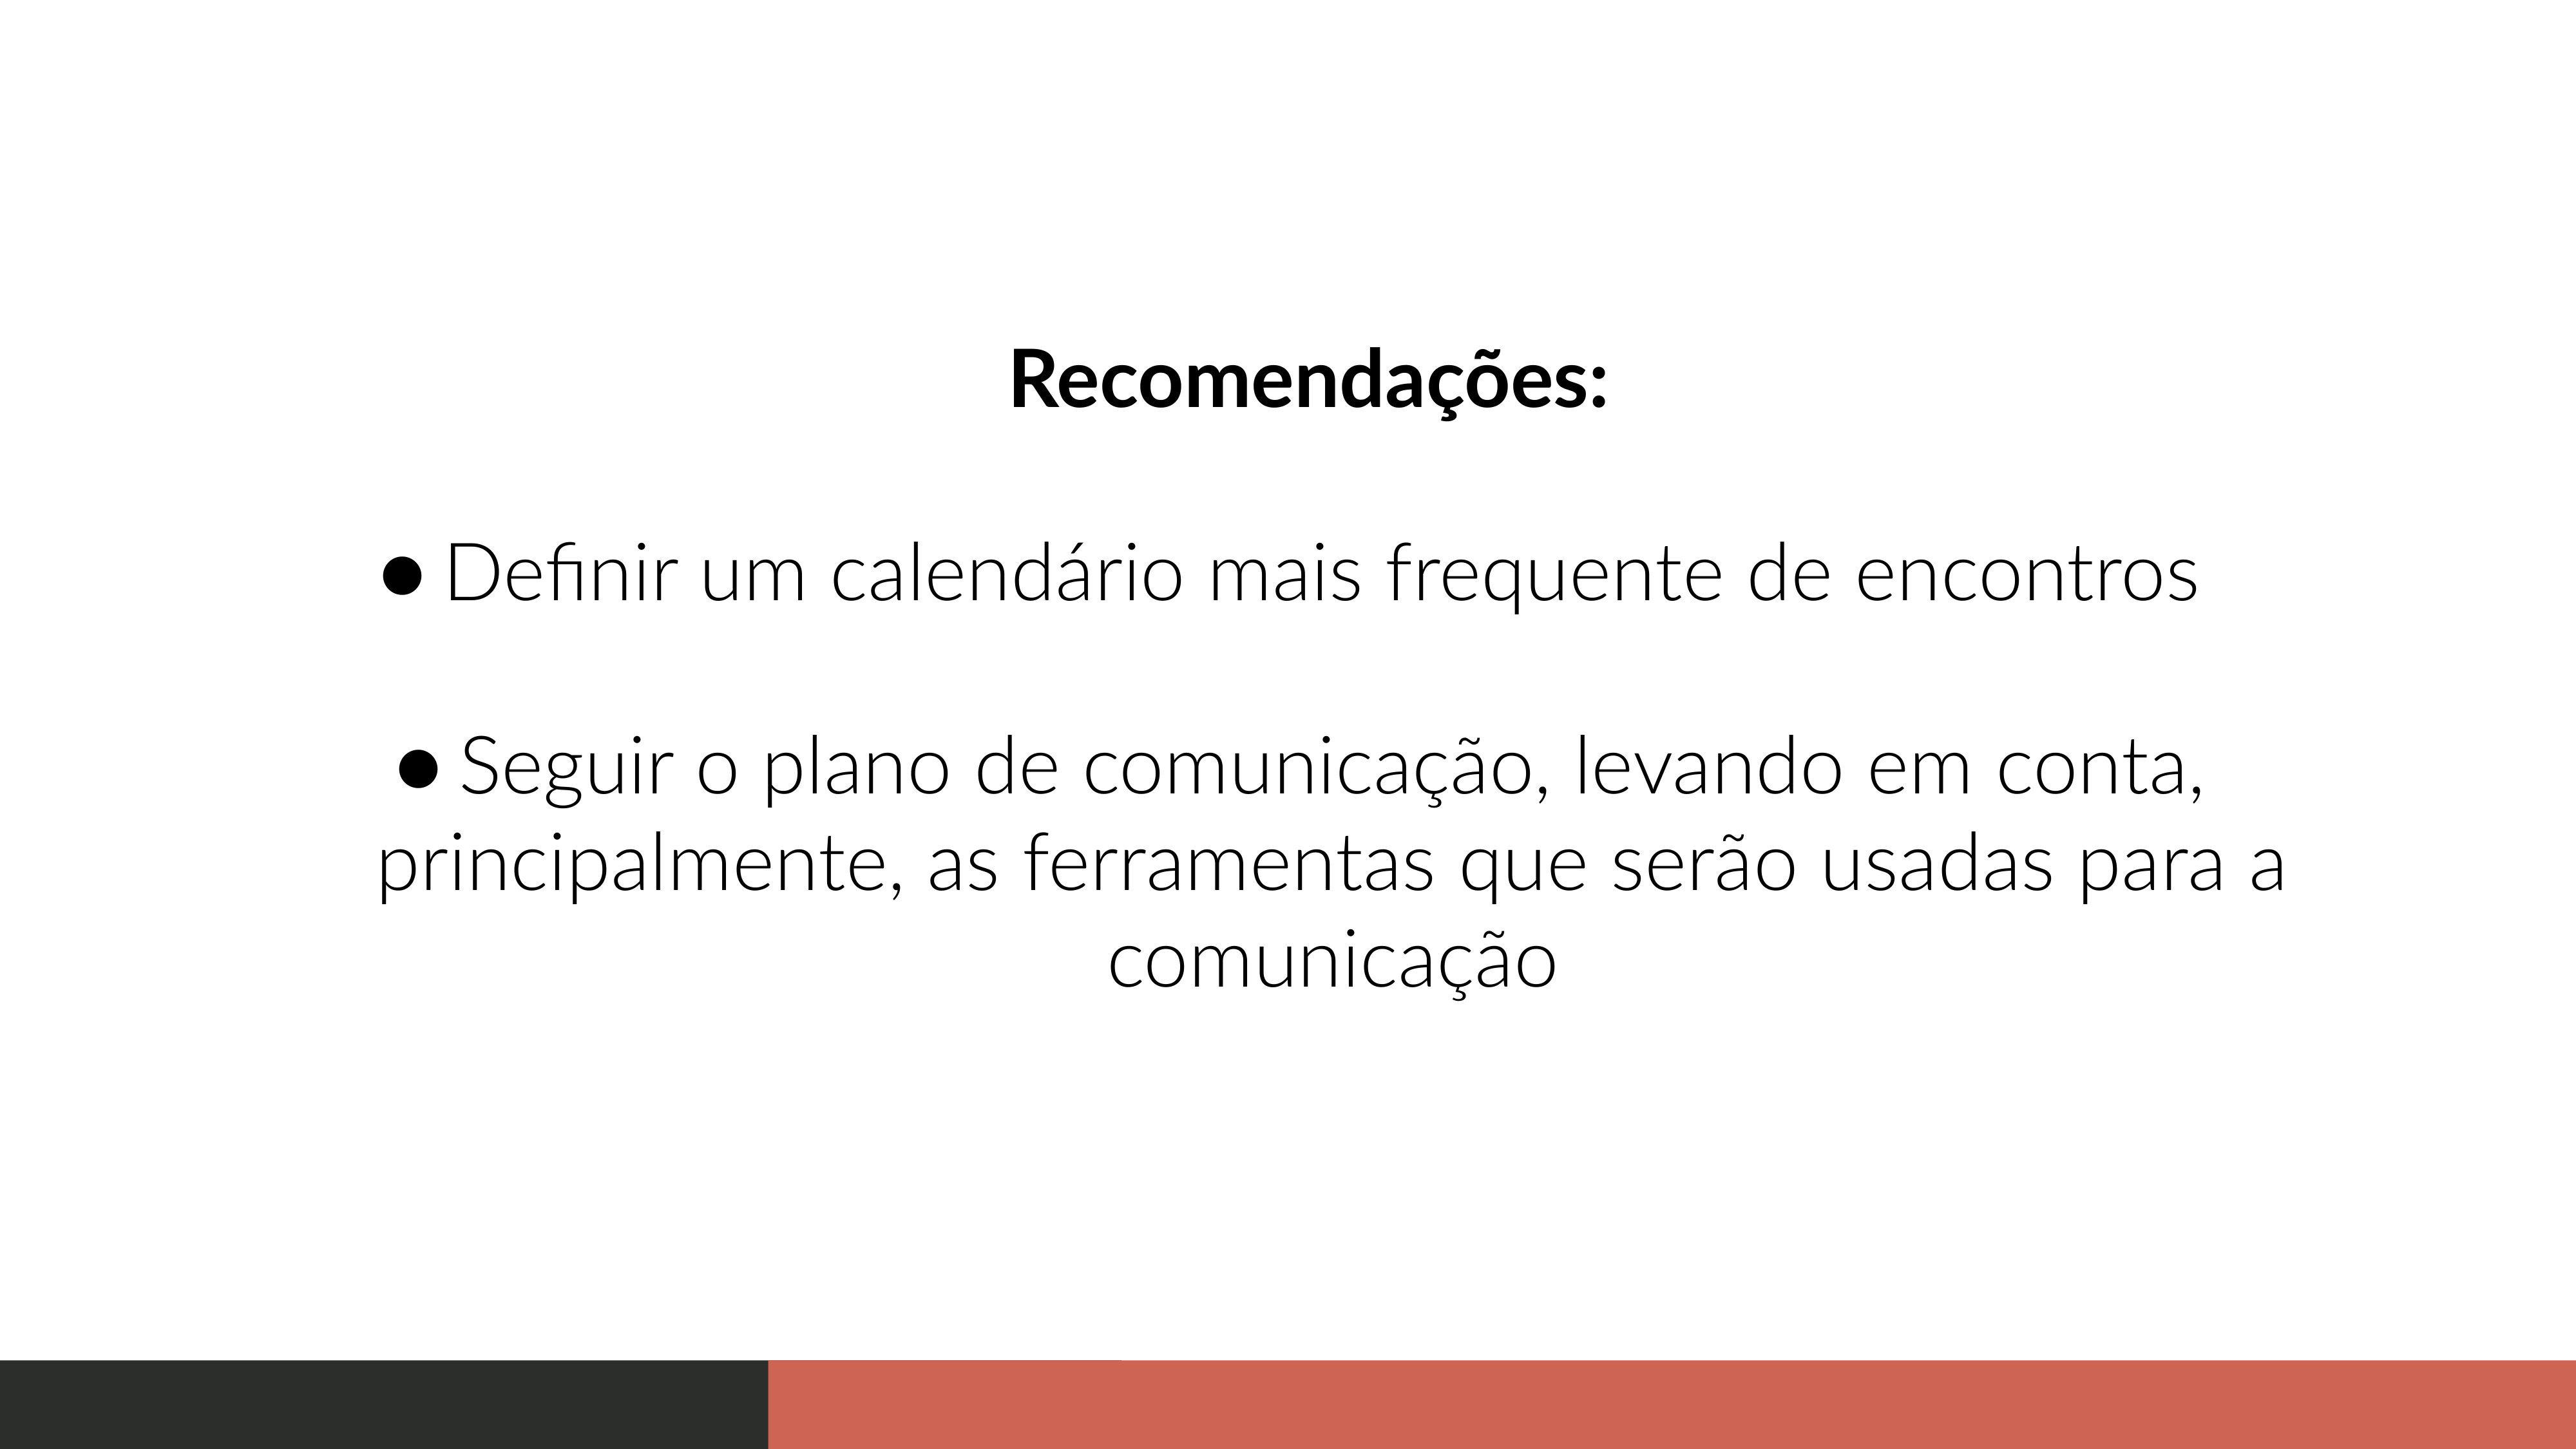

Recomendações:

Definir um calendário mais frequente de encontros

Seguir o plano de comunicação, levando em conta, principalmente, as ferramentas que serão usadas para a comunicação